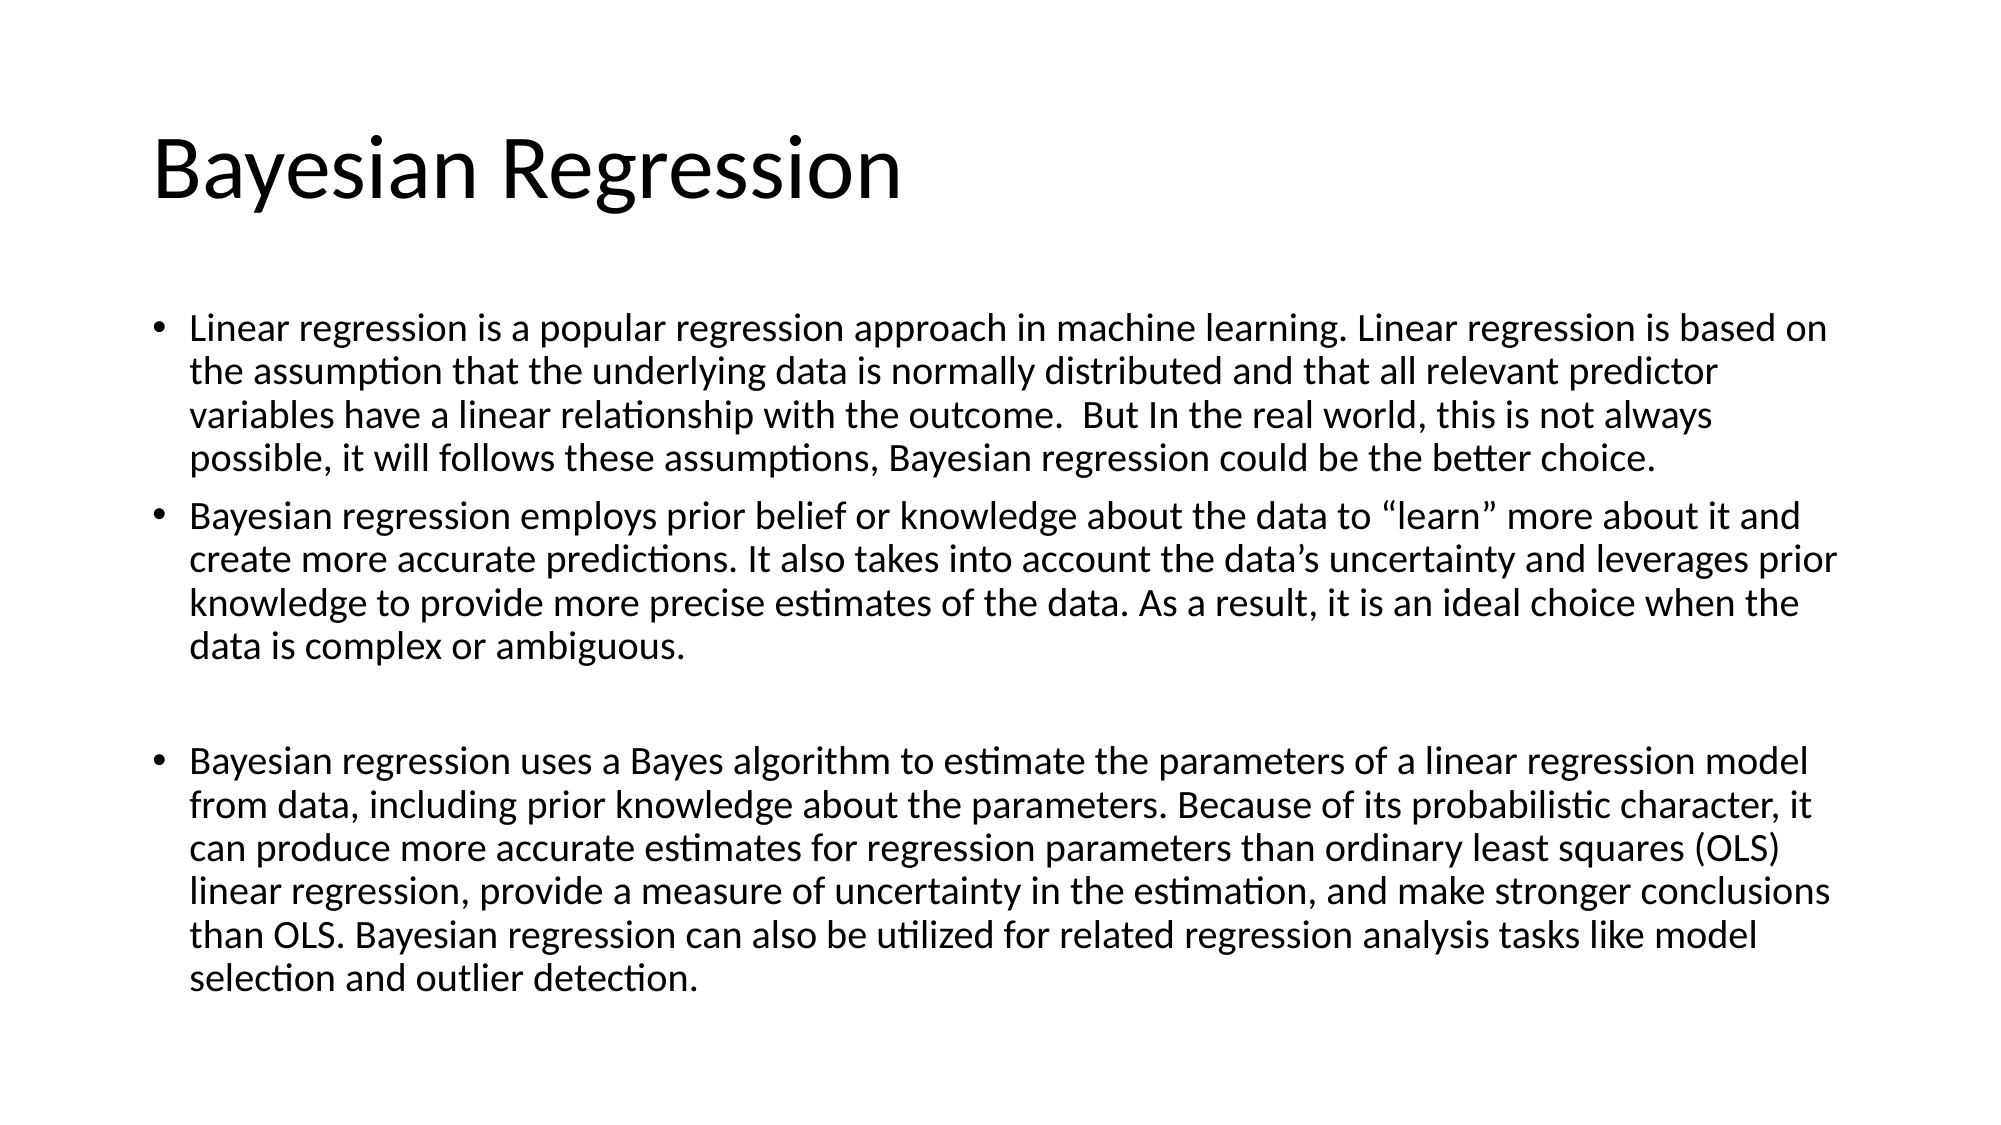

# Bayesian Regression
Linear regression is a popular regression approach in machine learning. Linear regression is based on the assumption that the underlying data is normally distributed and that all relevant predictor variables have a linear relationship with the outcome.  But In the real world, this is not always possible, it will follows these assumptions, Bayesian regression could be the better choice.
Bayesian regression employs prior belief or knowledge about the data to “learn” more about it and create more accurate predictions. It also takes into account the data’s uncertainty and leverages prior knowledge to provide more precise estimates of the data. As a result, it is an ideal choice when the data is complex or ambiguous.

Bayesian regression uses a Bayes algorithm to estimate the parameters of a linear regression model from data, including prior knowledge about the parameters. Because of its probabilistic character, it can produce more accurate estimates for regression parameters than ordinary least squares (OLS) linear regression, provide a measure of uncertainty in the estimation, and make stronger conclusions than OLS. Bayesian regression can also be utilized for related regression analysis tasks like model selection and outlier detection.